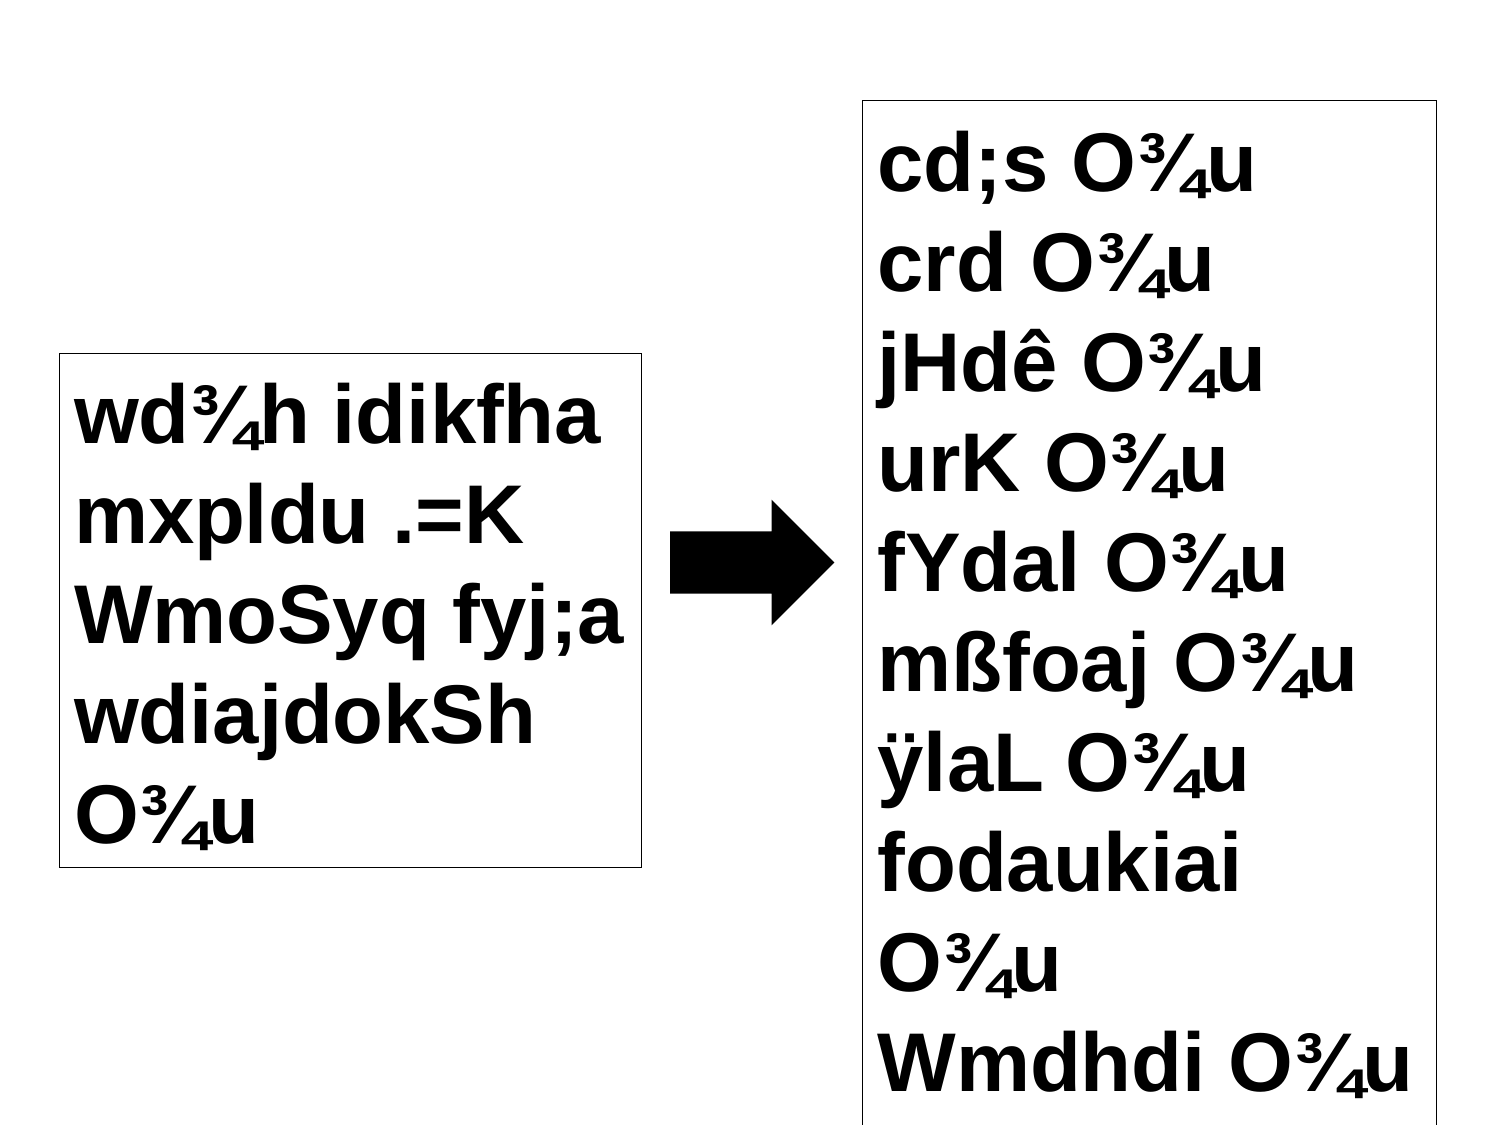

cd;s O¾u
crd O¾u
jHdê O¾u
urK O¾u
fYdal O¾u
mßfoaj O¾u
ÿlaL O¾u
fodaukiai O¾u
Wmdhdi O¾u
wd¾h idikfha mxpldu .=K WmoSyq fyj;a wdiajdokSh O¾u